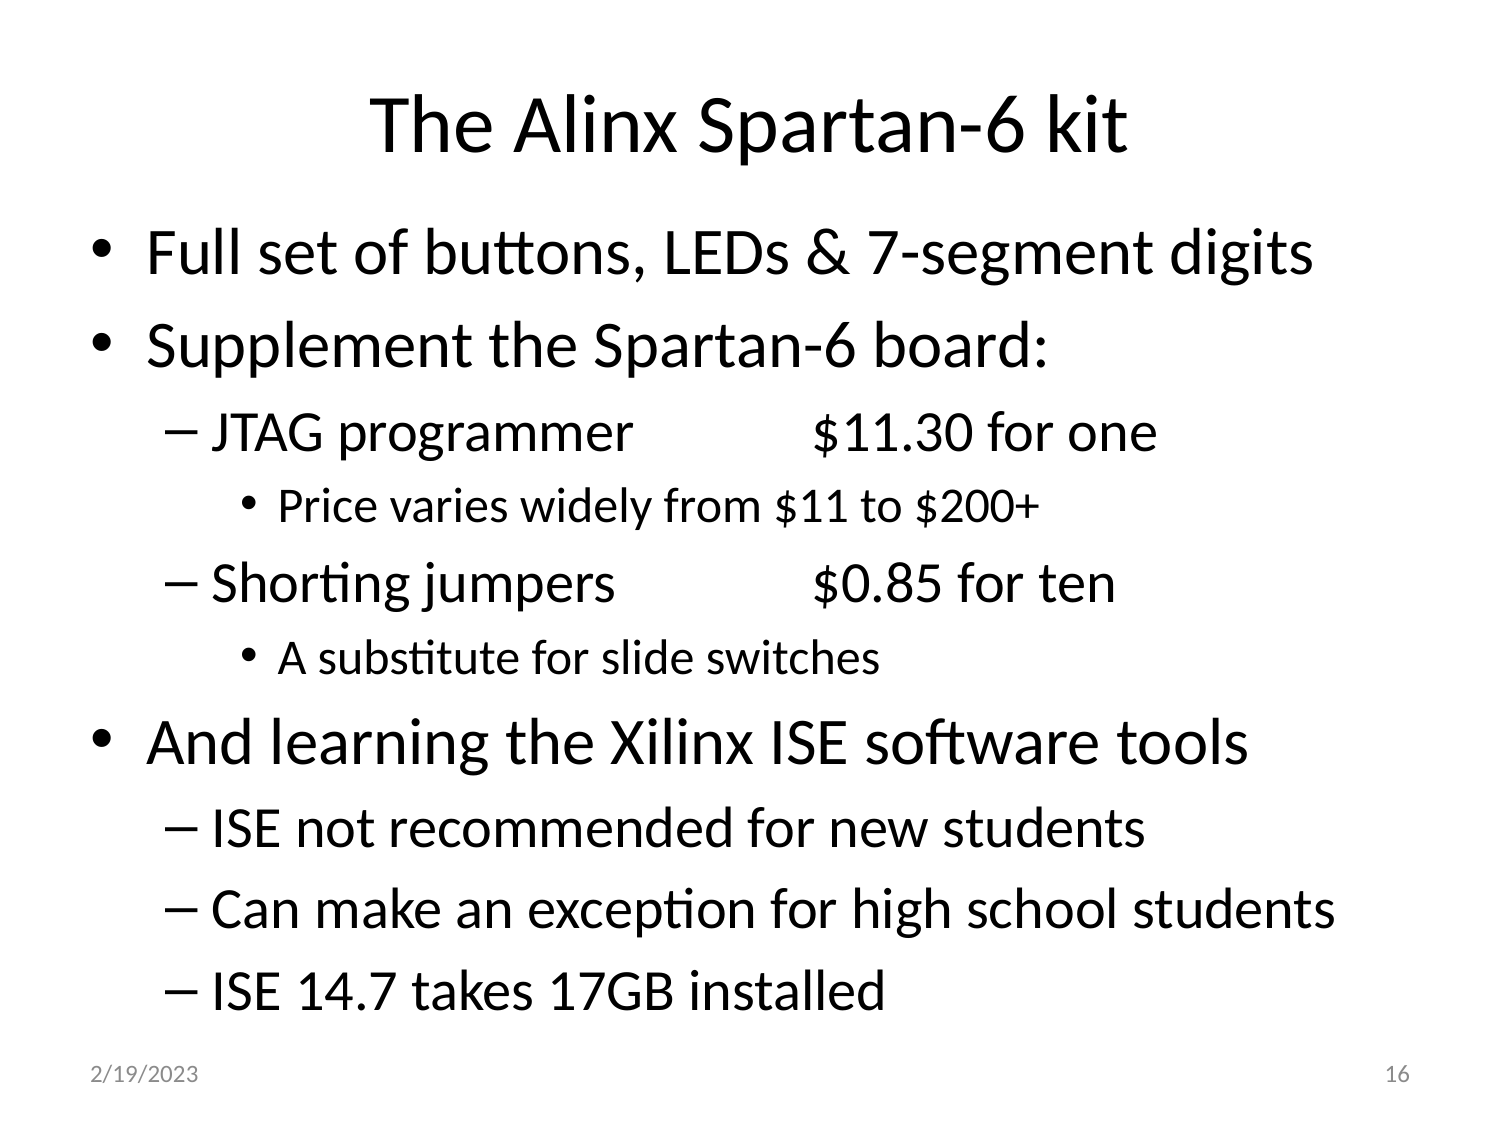

# The Alinx Spartan-6 kit
Full set of buttons, LEDs & 7-segment digits
Supplement the Spartan-6 board:
JTAG programmer		$11.30 for one
Price varies widely from $11 to $200+
Shorting jumpers		$0.85 for ten
A substitute for slide switches
And learning the Xilinx ISE software tools
ISE not recommended for new students
Can make an exception for high school students
ISE 14.7 takes 17GB installed
2/19/2023
16